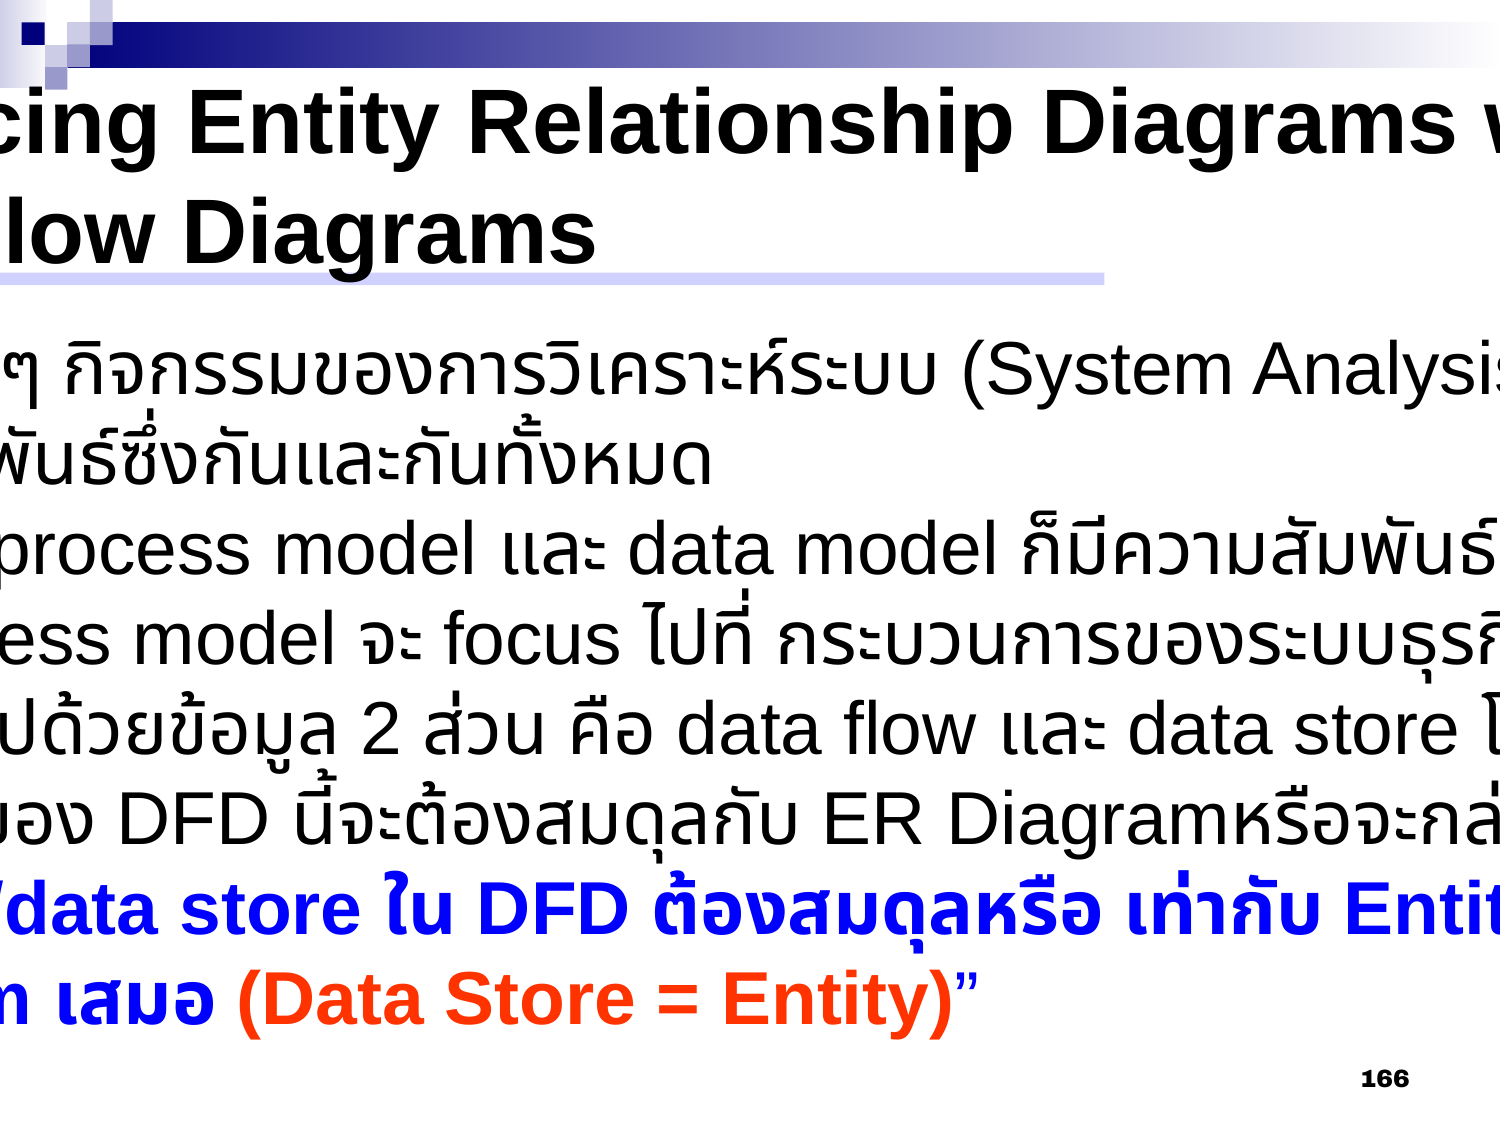

Balancing Entity Relationship Diagrams with
Data Flow Diagrams

         ทุกๆ กิจกรรมของการวิเคราะห์ระบบ (System Analysis) ต้องมี
ความสัมพันธ์ซึ่งกันและกันทั้งหมด
        ซึ่ง process model และ data model ก็มีความสัมพันธ์ซึ่งกันและกัน
แต่ Process model จะ focus ไปที่ กระบวนการของระบบธุรกิจ ซึ่งมัน
ประกอบไปด้วยข้อมูล 2 ส่วน คือ data flow และ data store โดยส่วน
ประกอบของ DFD นี้จะต้องสมดุลกับ ER Diagramหรือจะกล่าวอีก
อย่างว่า “data store ใน DFD ต้องสมดุลหรือ เท่ากับ Entity ใน ER
Diagram เสมอ (Data Store = Entity)”
166